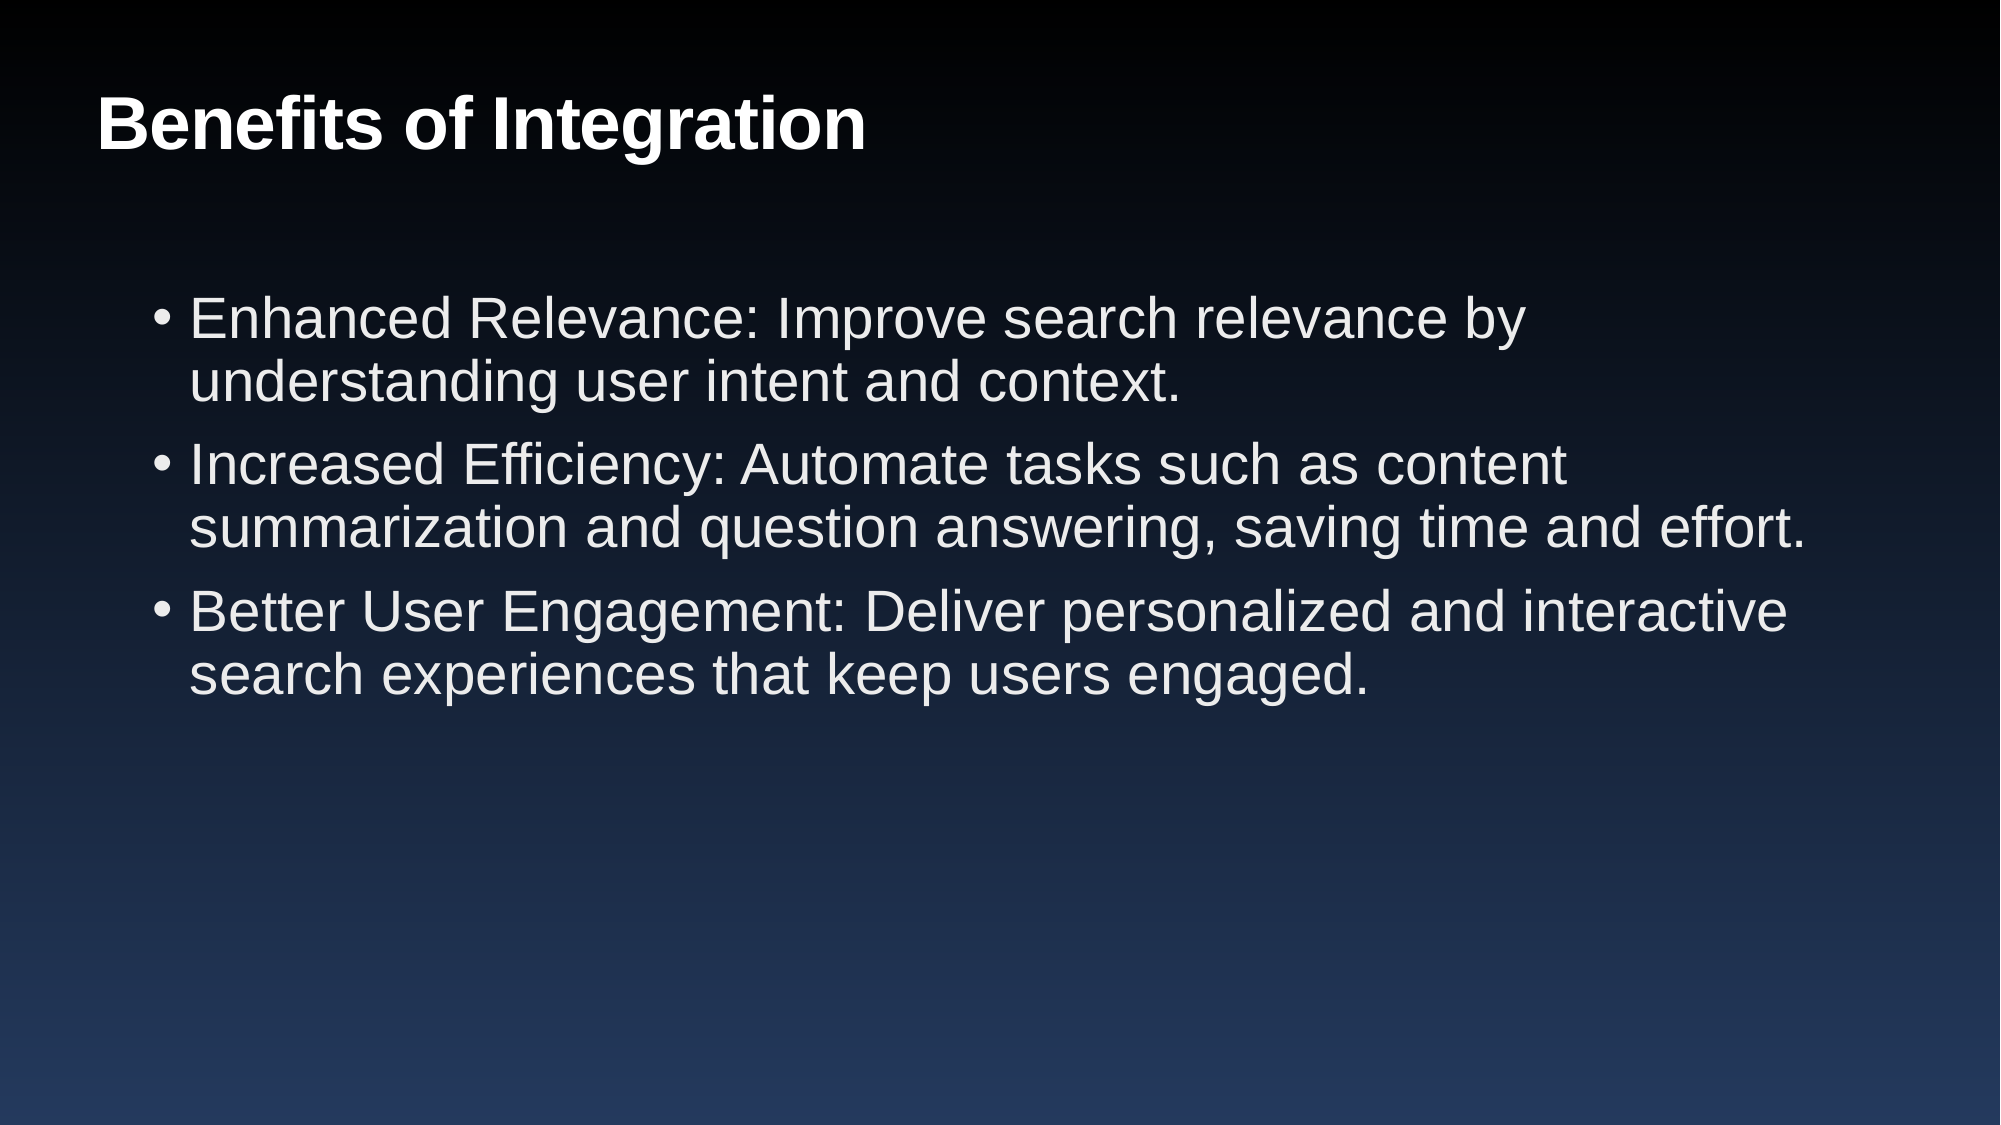

Benefits of Integration
Enhanced Relevance: Improve search relevance by understanding user intent and context.
Increased Efficiency: Automate tasks such as content summarization and question answering, saving time and effort.
Better User Engagement: Deliver personalized and interactive search experiences that keep users engaged.